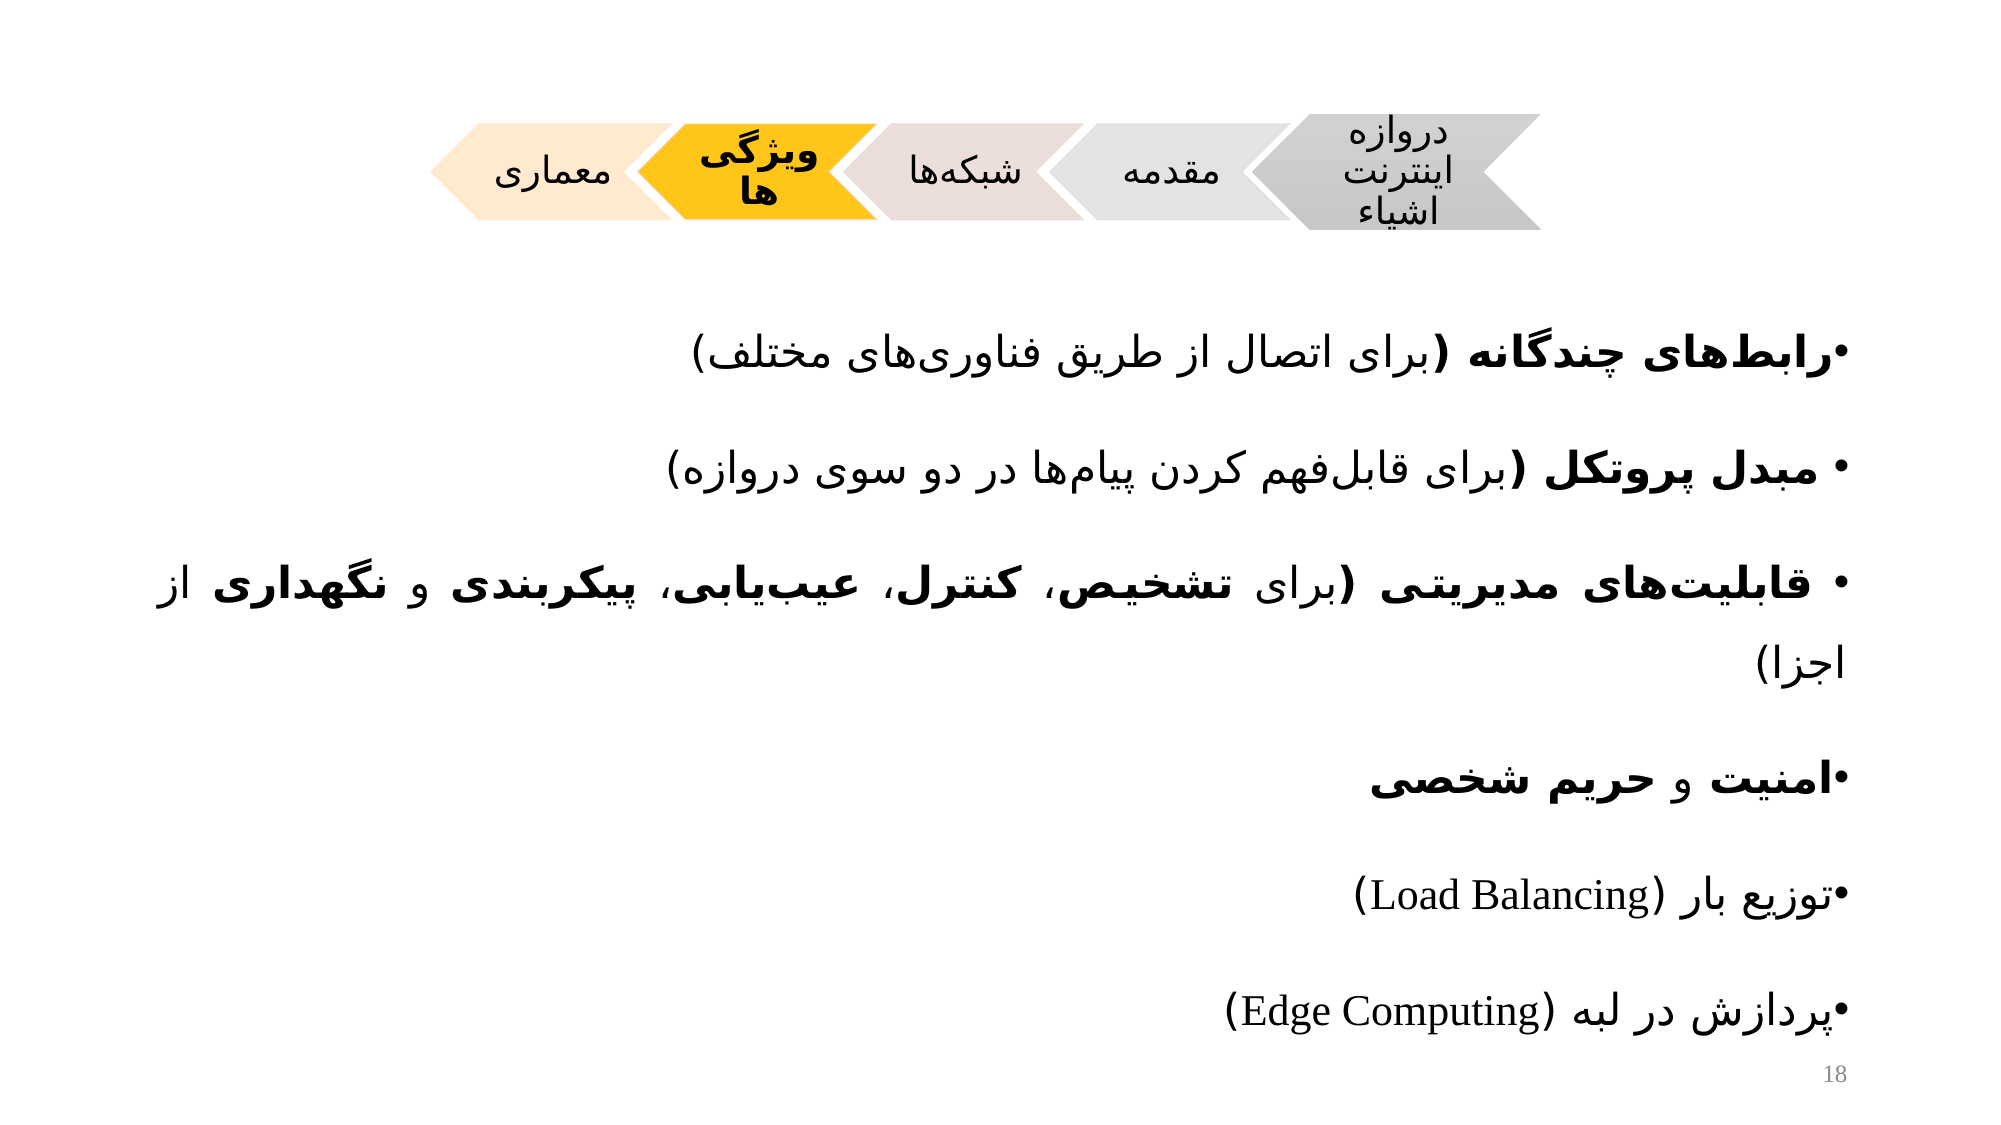

دروازه اینترنت اشیاء
مقدمه
شبکه‌ها
ویژگی‌ها
معماری
رابط‌های چندگانه (برای اتصال از طریق فناوری‌های مختلف)
 مبدل پروتکل (برای قابل‌فهم کردن پیام‌ها در دو سوی دروازه)
 قابلیت‌های مدیریتی (برای تشخیص، کنترل، عیب‌یابی، پیکربندی و نگهداری از اجزا)
امنیت و حریم شخصی
توزیع بار (Load Balancing)
پردازش در لبه (Edge Computing)
18